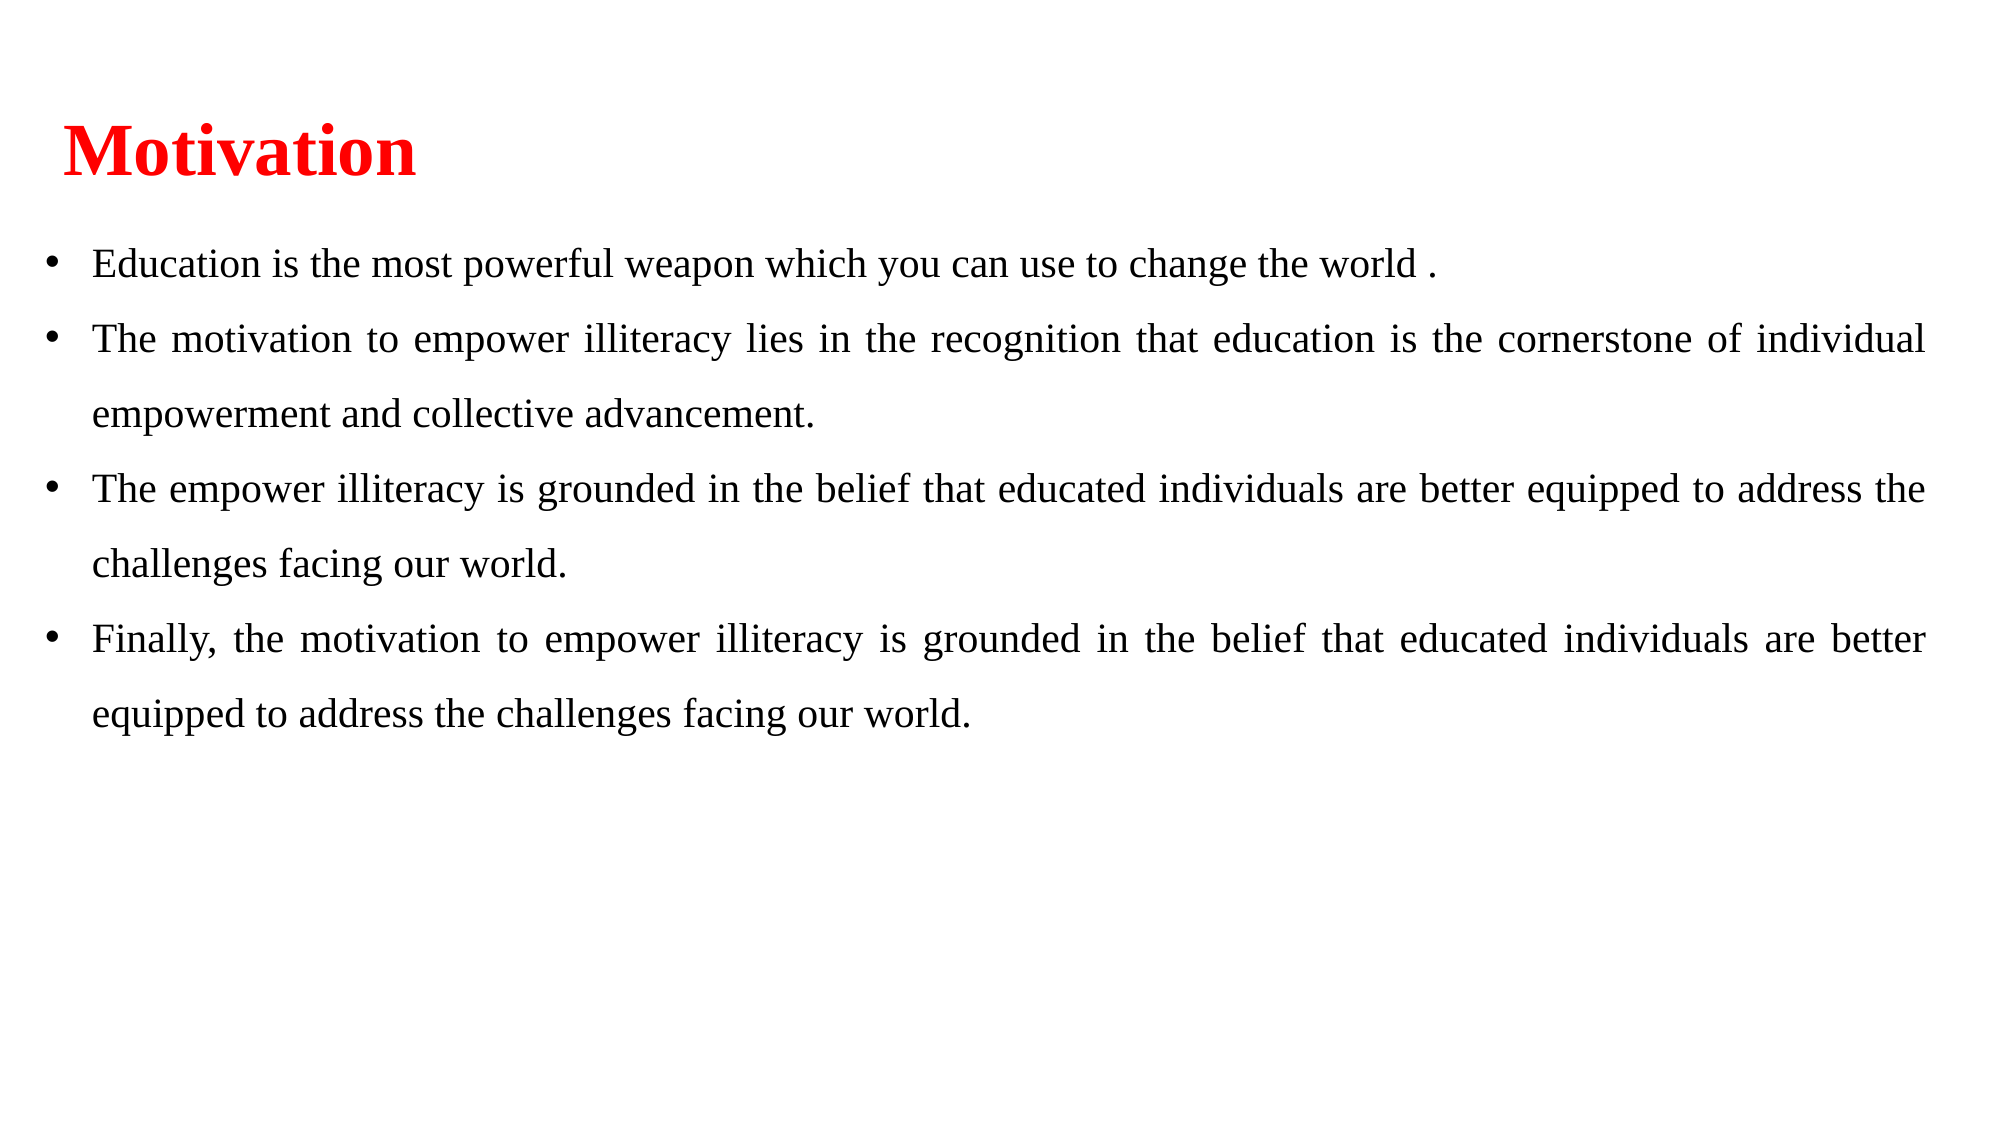

Motivation
Education is the most powerful weapon which you can use to change the world .
The motivation to empower illiteracy lies in the recognition that education is the cornerstone of individual empowerment and collective advancement.
The empower illiteracy is grounded in the belief that educated individuals are better equipped to address the challenges facing our world.
Finally, the motivation to empower illiteracy is grounded in the belief that educated individuals are better equipped to address the challenges facing our world.